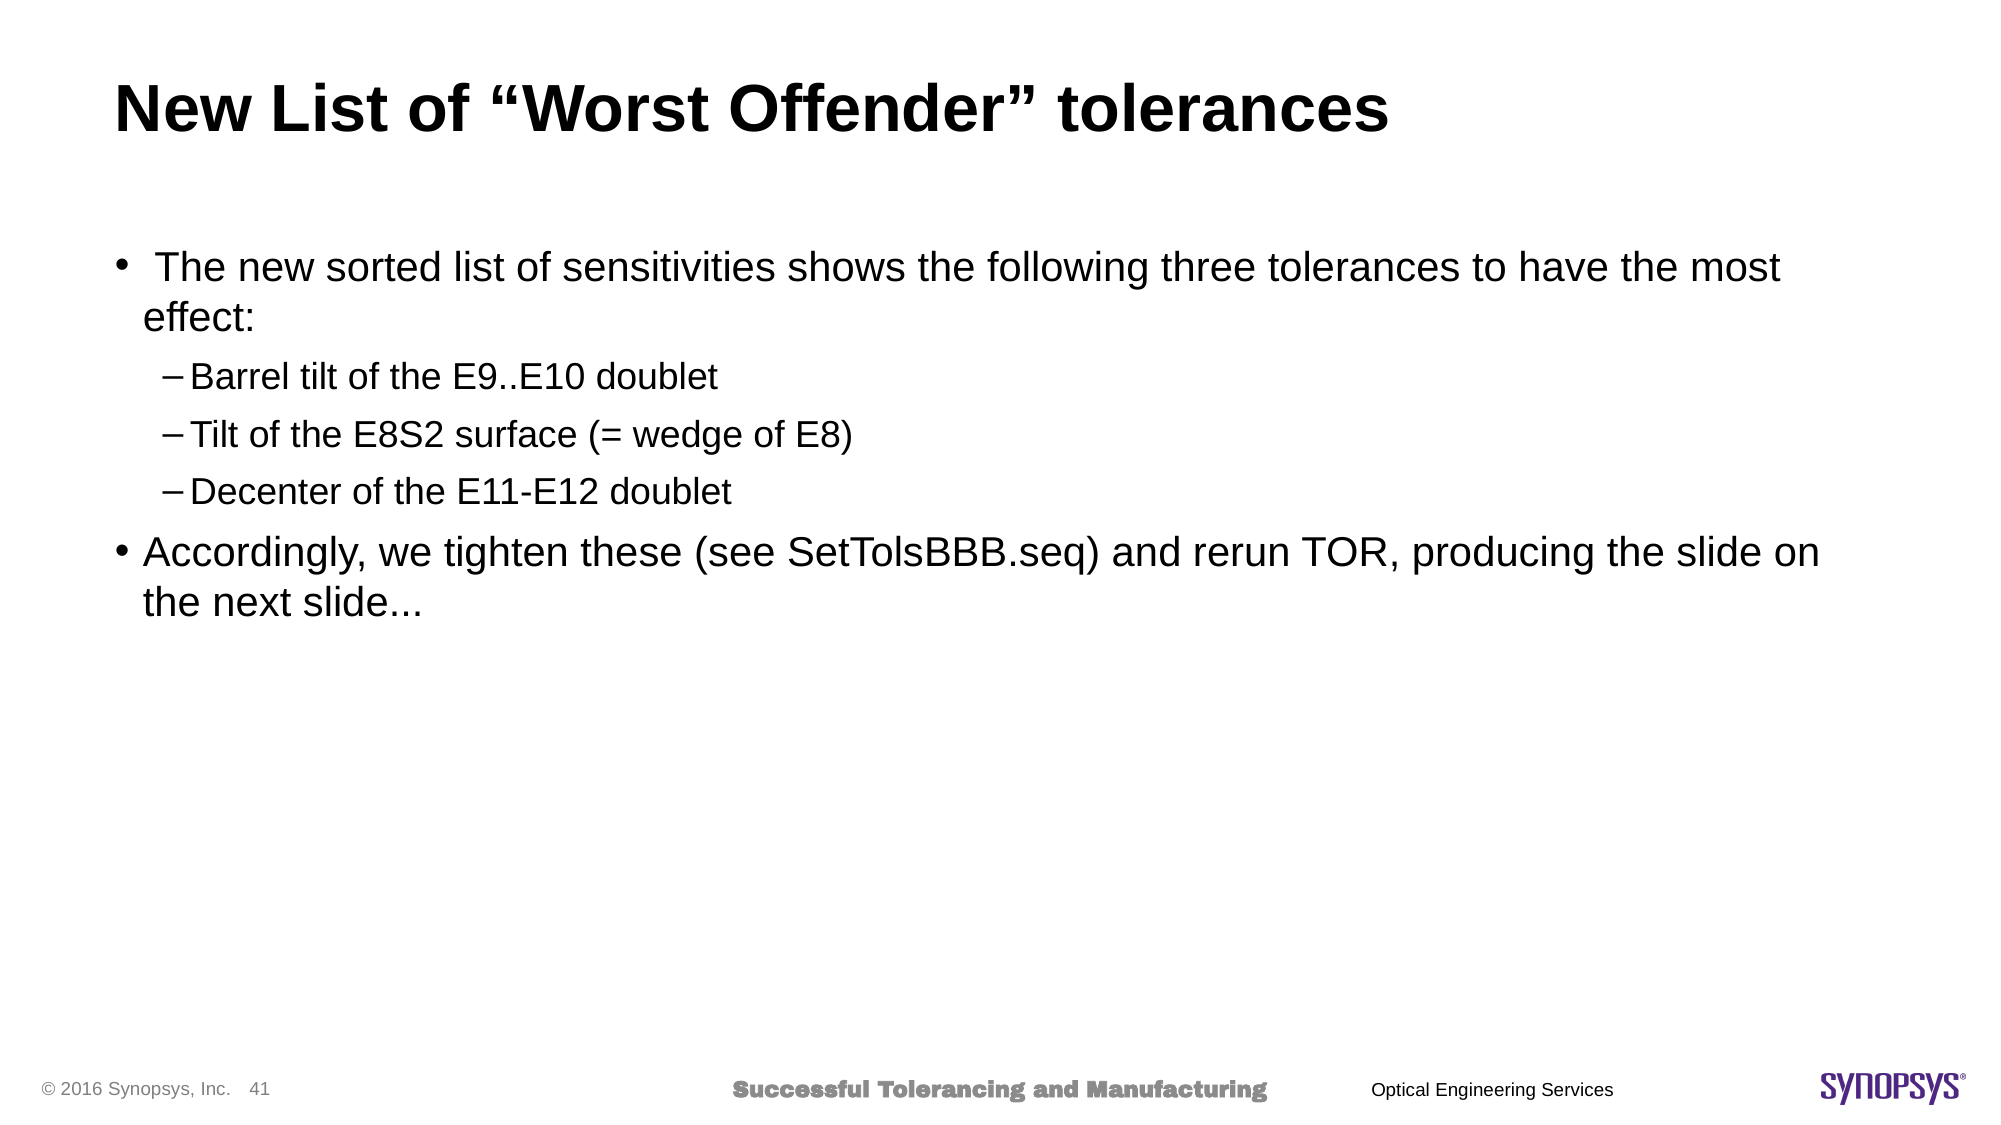

# New List of “Worst Offender” tolerances
 The new sorted list of sensitivities shows the following three tolerances to have the most effect:
Barrel tilt of the E9..E10 doublet
Tilt of the E8S2 surface (= wedge of E8)
Decenter of the E11-E12 doublet
Accordingly, we tighten these (see SetTolsBBB.seq) and rerun TOR, producing the slide on the next slide...

Successful Tolerancing and Manufacturing